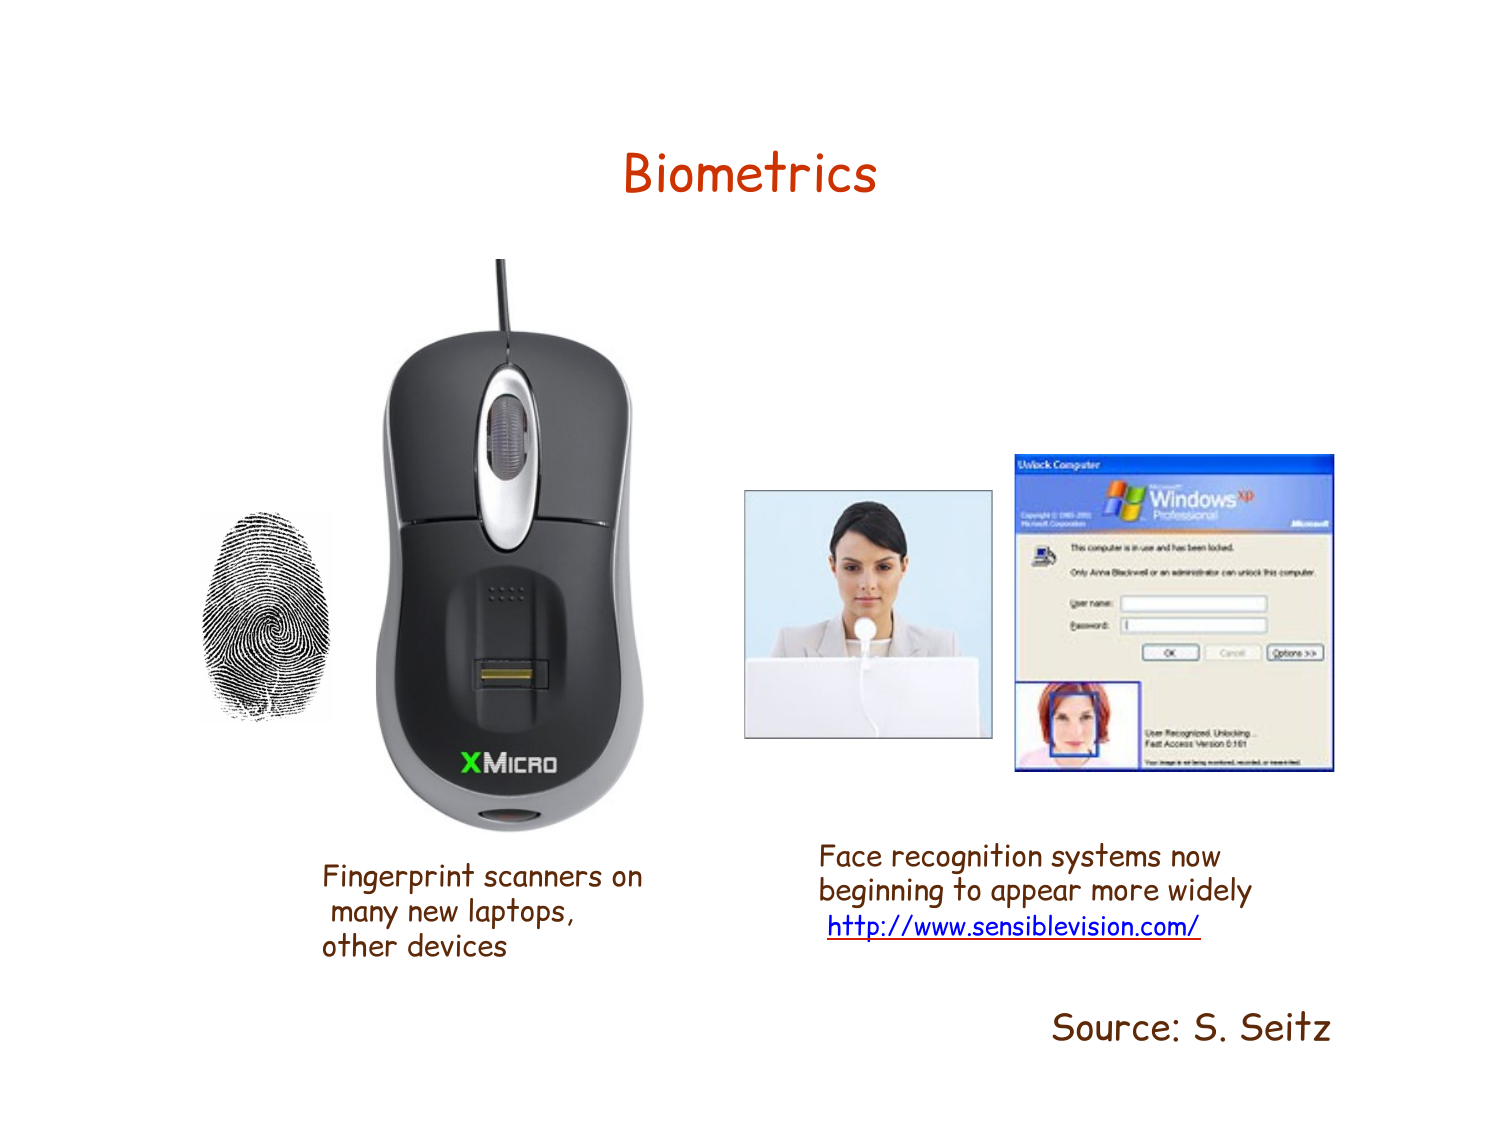

# Biometrics

Face recognition systems now  beginning to appear more widely  http://www.sensiblevision.com/
Fingerprint scanners on  many new laptops,  other devices
Source: S. Seitz